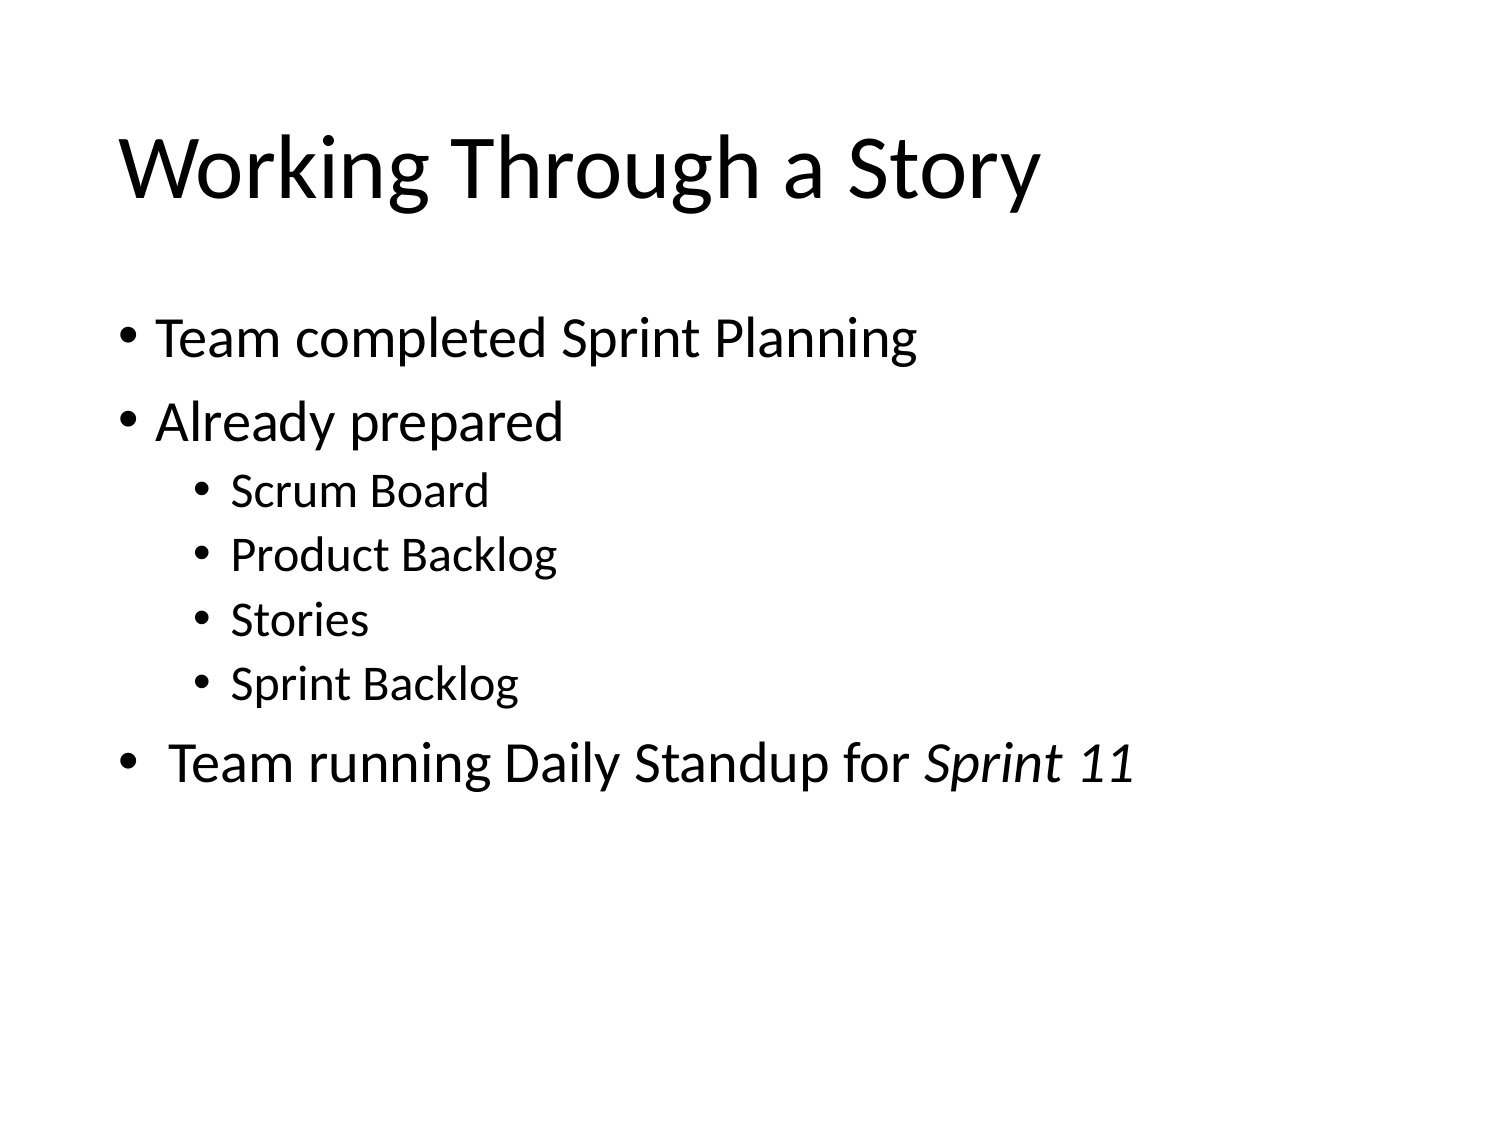

# Working Through a Story
Team completed Sprint Planning
Already prepared
Scrum Board
Product Backlog
Stories
Sprint Backlog
 Team running Daily Standup for Sprint 11